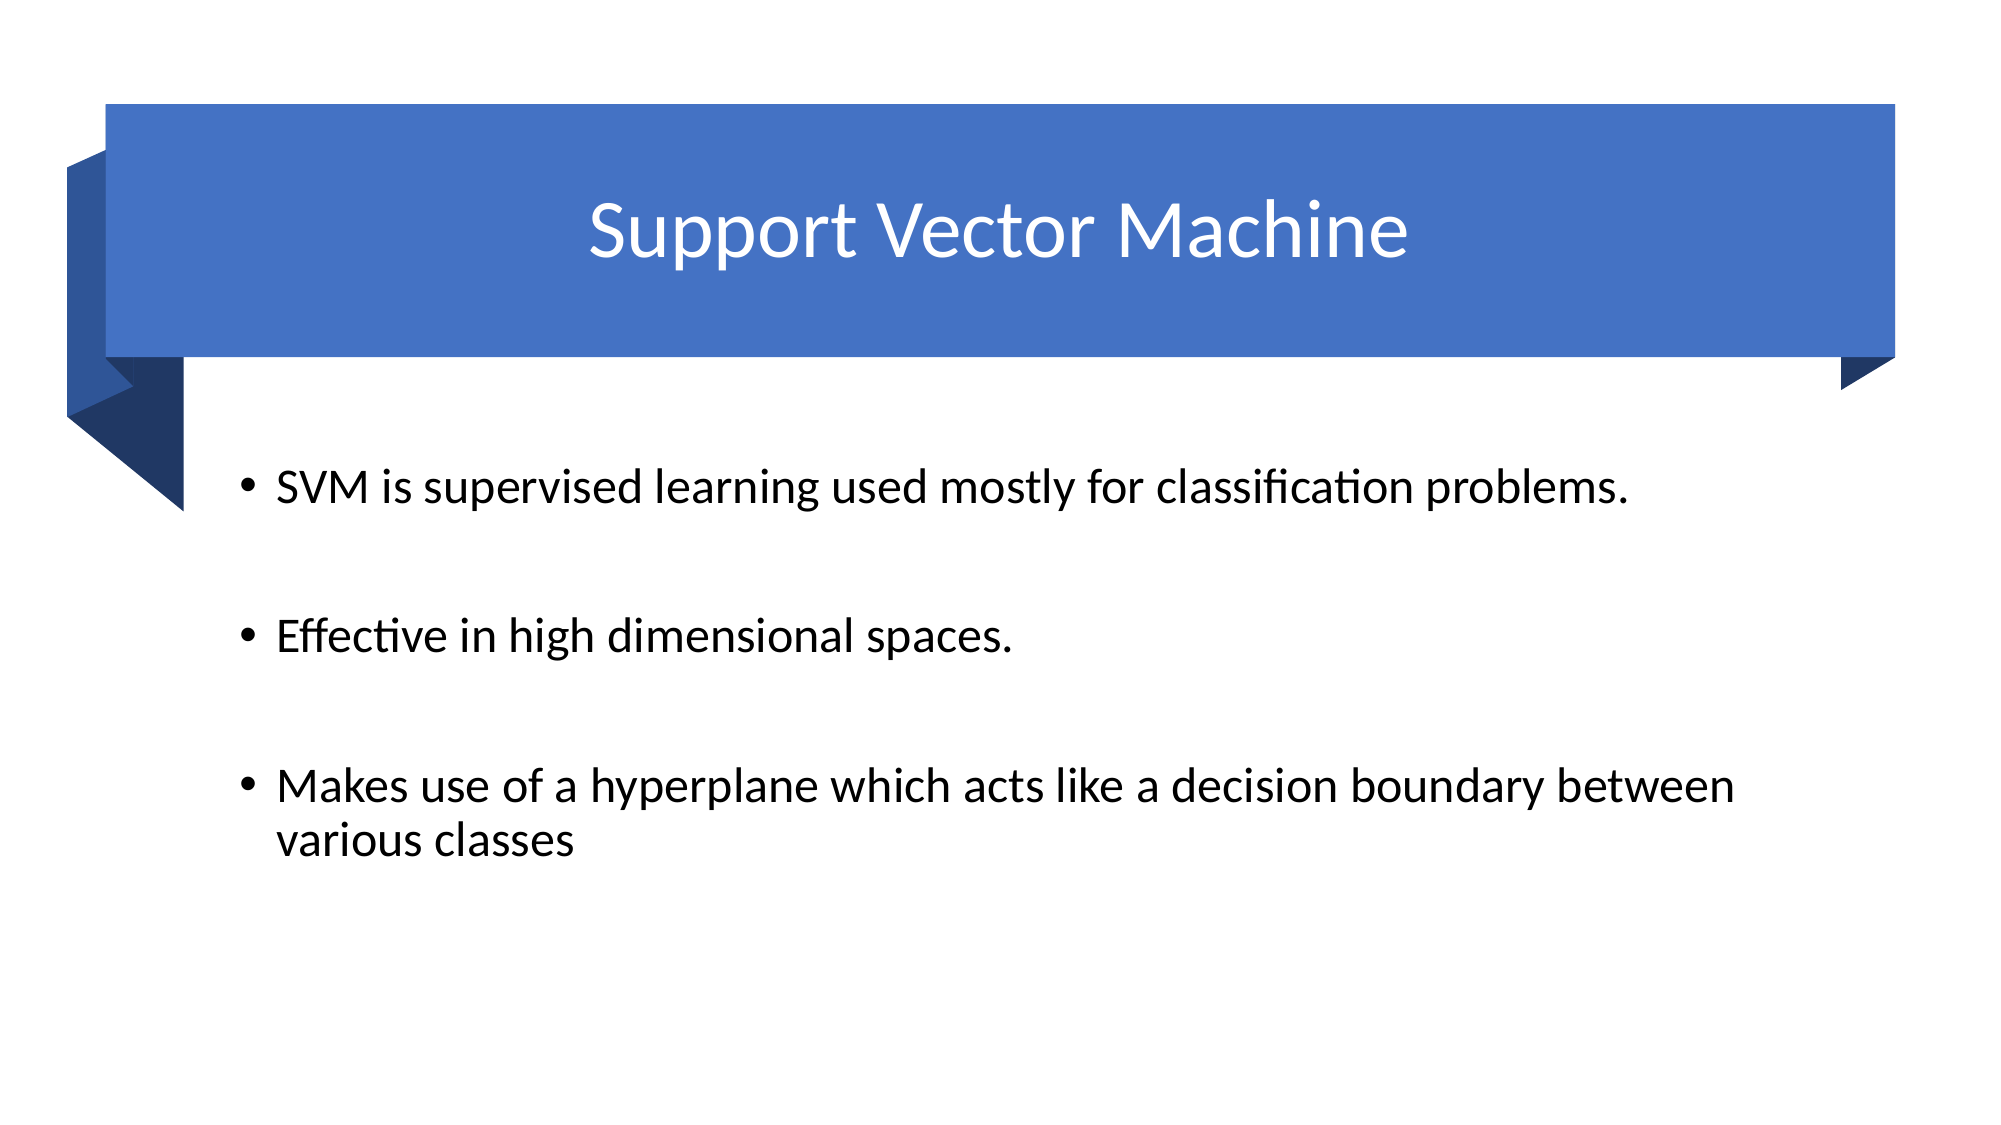

# Support Vector Machine

SVM is supervised learning used mostly for classification problems.

Effective in high dimensional spaces.

Makes use of a hyperplane which acts like a decision boundary between various classes